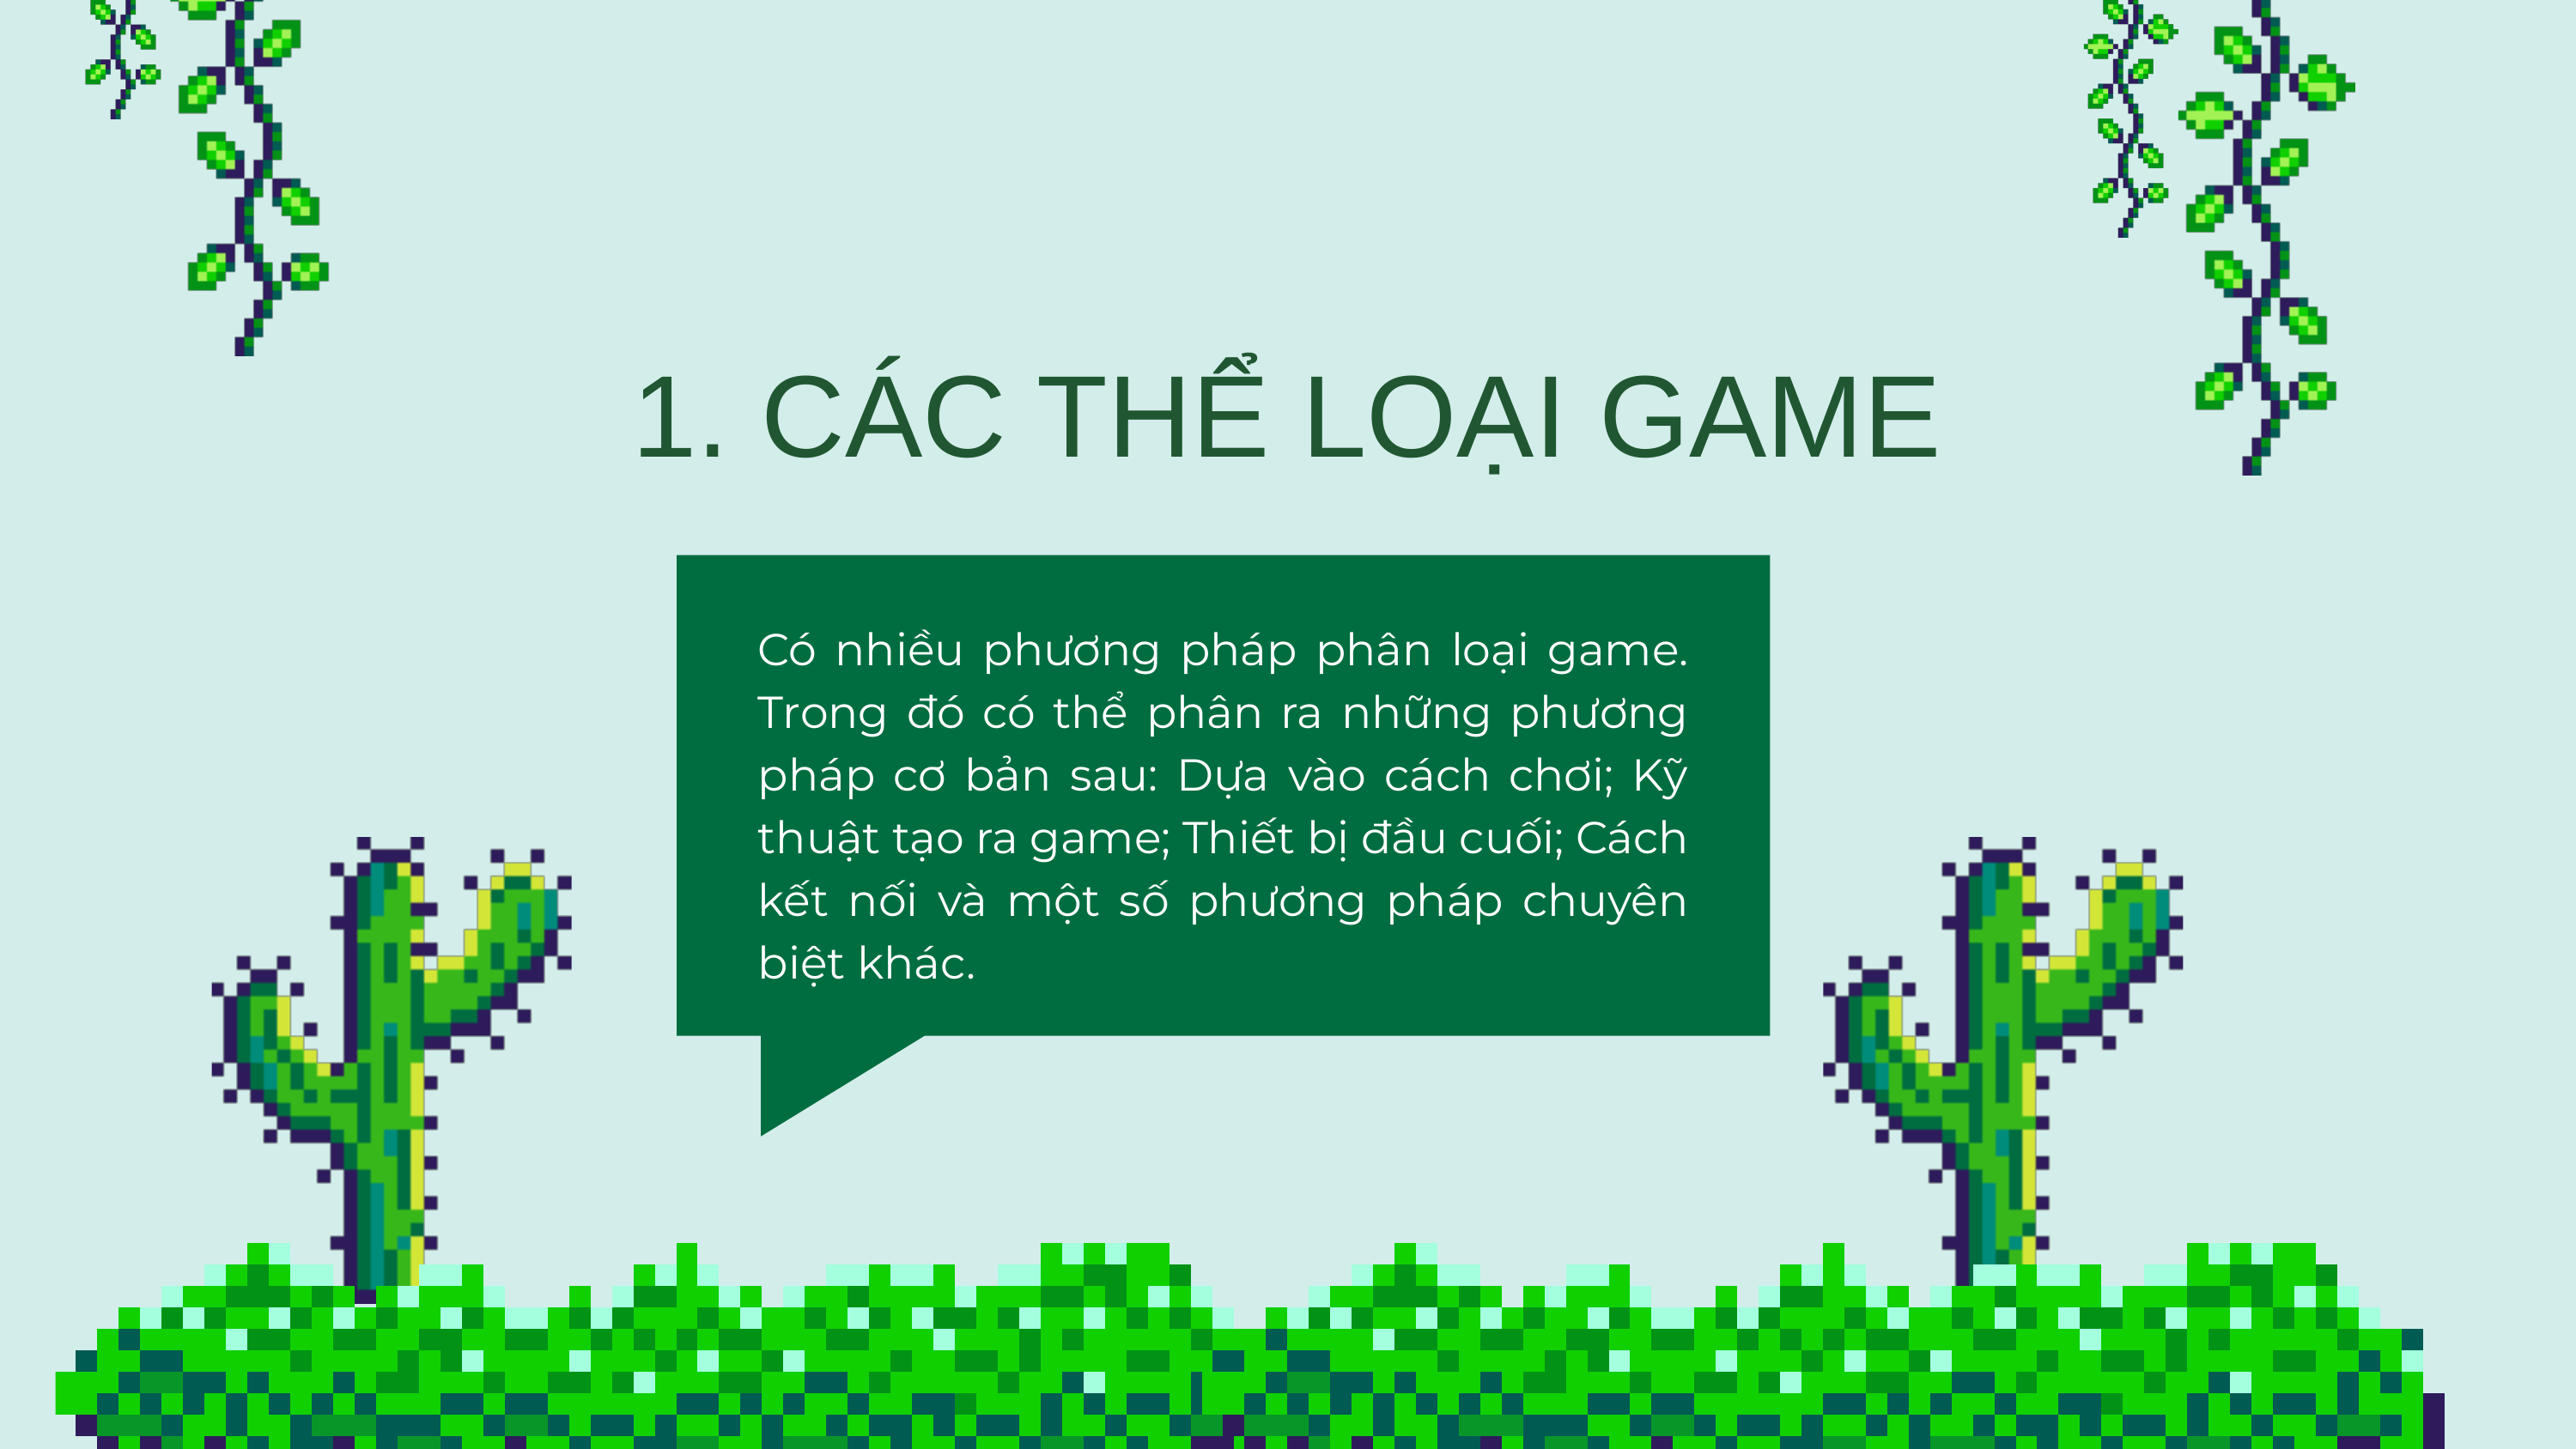

1. CÁC THỂ LOẠI GAME

Có nhiều phương pháp phân loại game. Trong đó có thể phân ra những phương pháp cơ bản sau: Dựa vào cách chơi; Kỹ thuật tạo ra game; Thiết bị đầu cuối; Cách kết nối và một số phương pháp chuyên biệt khác.